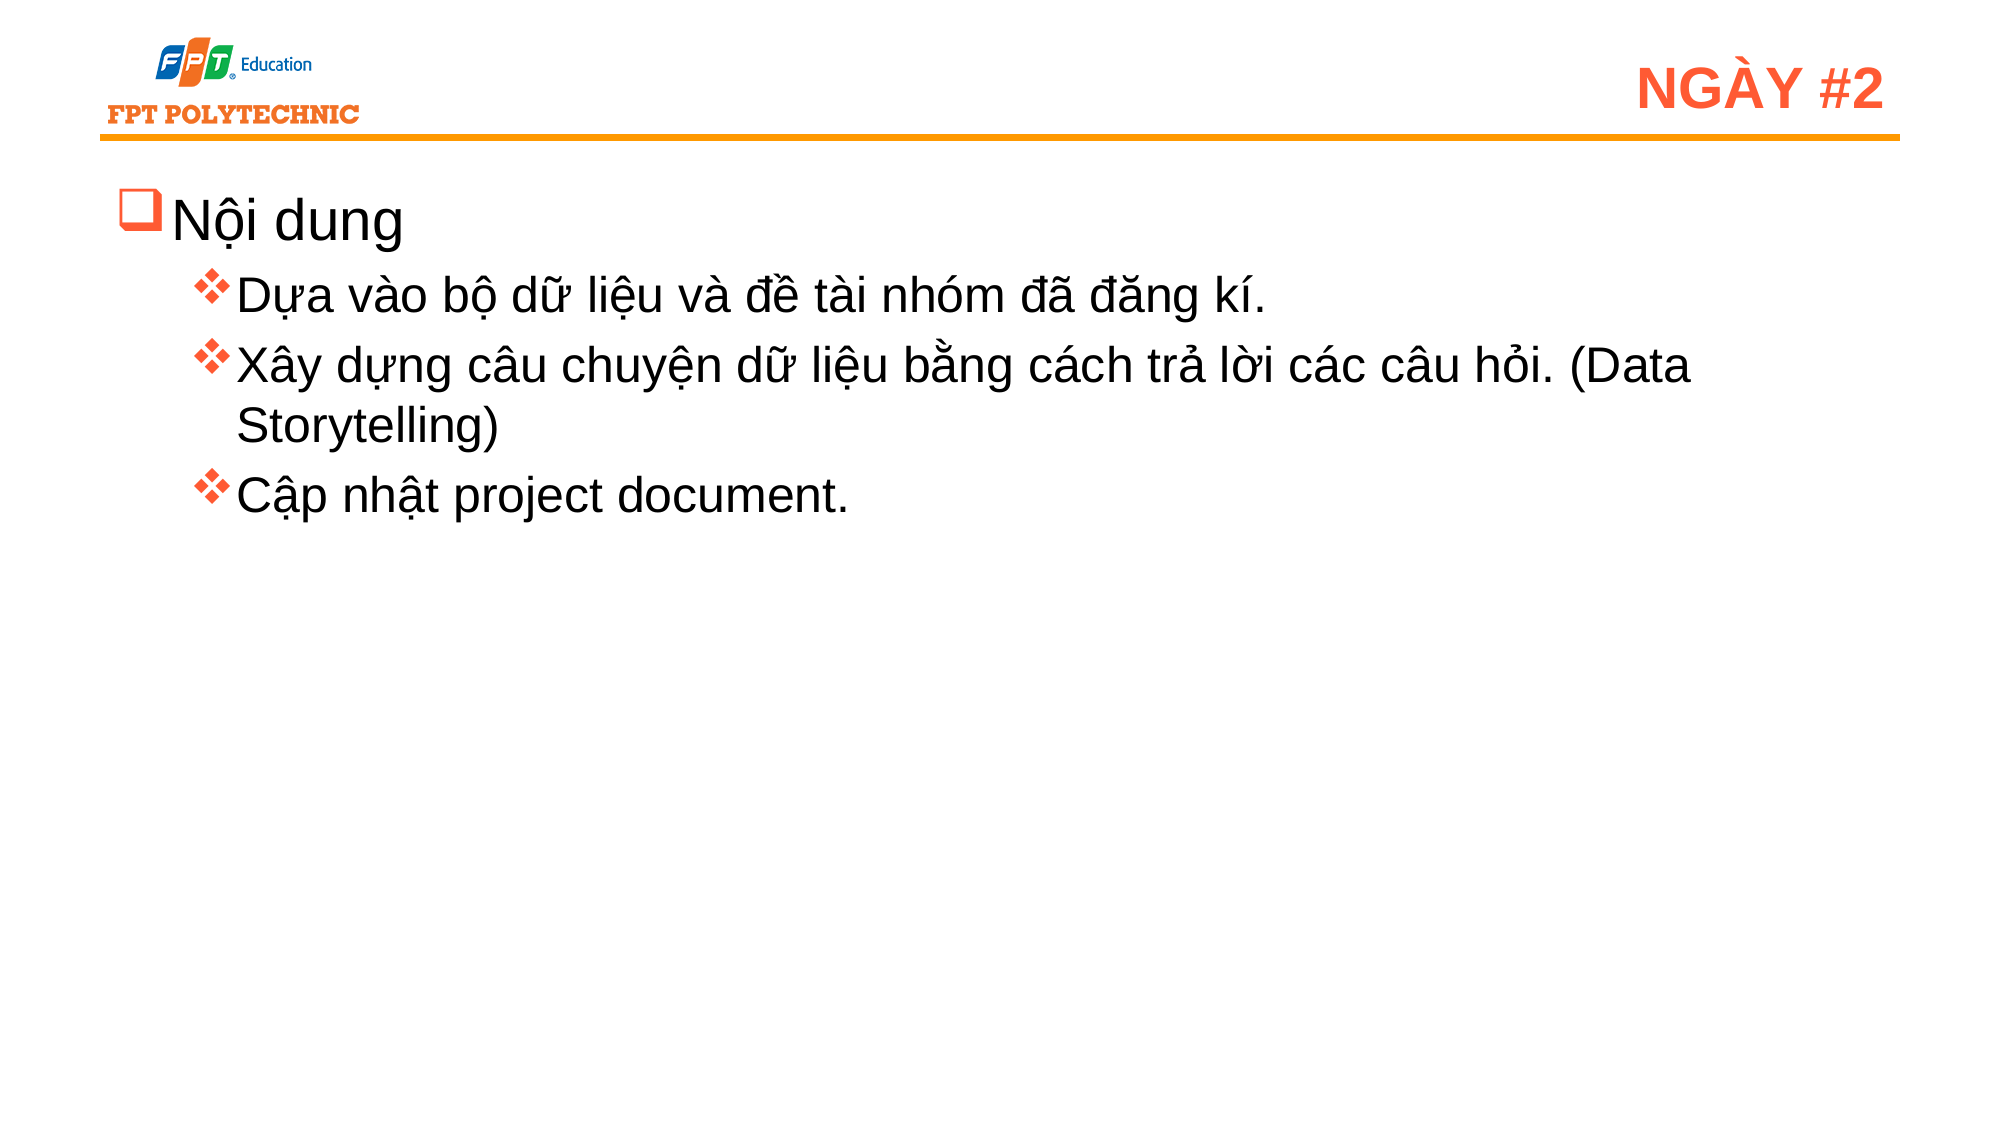

# Ngày #2
Nội dung
Dựa vào bộ dữ liệu và đề tài nhóm đã đăng kí.
Xây dựng câu chuyện dữ liệu bằng cách trả lời các câu hỏi. (Data Storytelling)
Cập nhật project document.